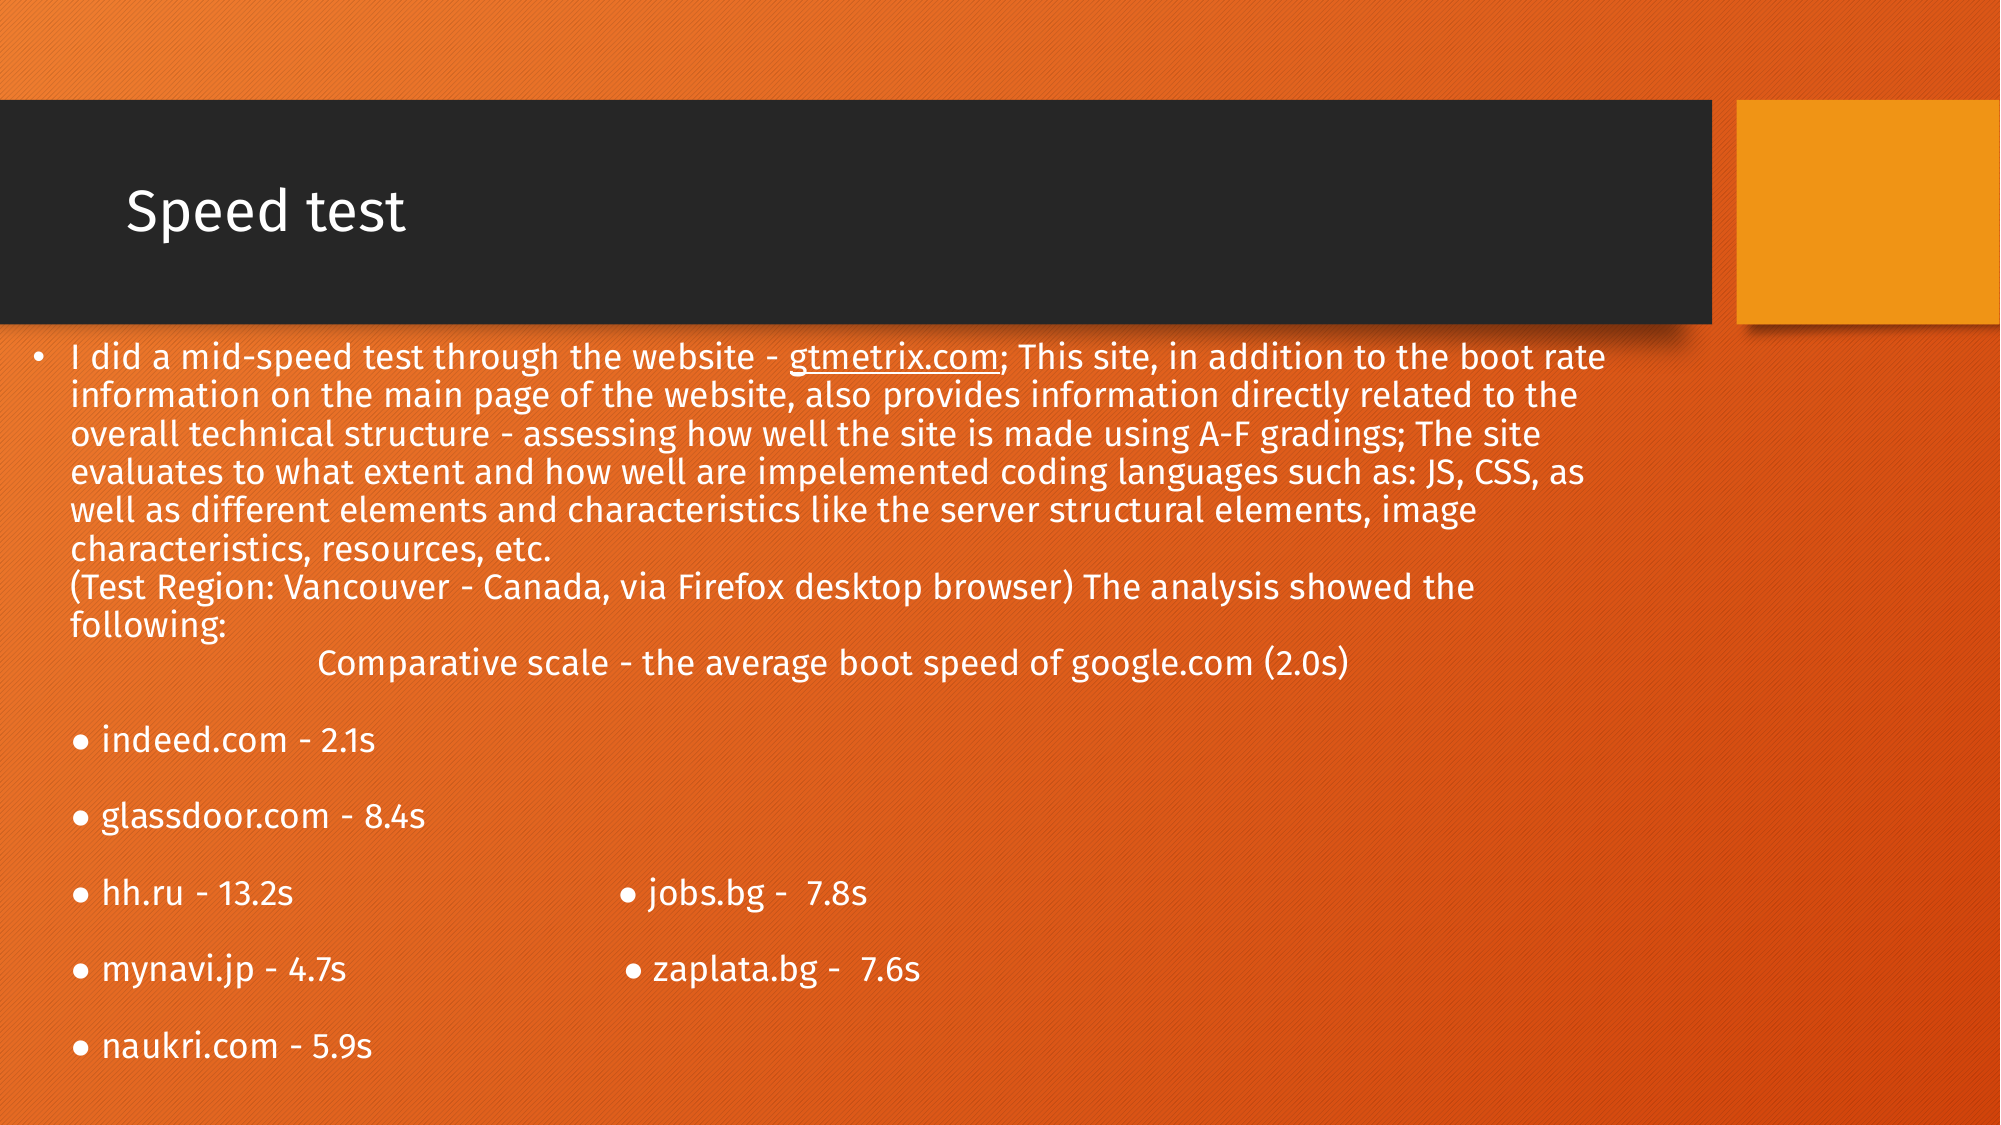

# Speed test
I did a mid-speed test through the website - gtmetrix.com; This site, in addition to the boot rate information on the main page of the website, also provides information directly related to the overall technical structure - assessing how well the site is made using A-F gradings; The site evaluates to what extent and how well are impelemented coding languages such as: JS, CSS, as well as different elements and characteristics like the server structural elements, image characteristics, resources, etc.
(Test Region: Vancouver - Canada, via Firefox desktop browser) The analysis showed the following:
                          Comparative scale - the average boot speed of google.com (2.0s)
● indeed.com - 2.1s
● glassdoor.com - 8.4s
● hh.ru - 13.2s                                  ● jobs.bg -  7.8s
● mynavi.jp - 4.7s                             ● zaplata.bg -  7.6s
● naukri.com - 5.9s